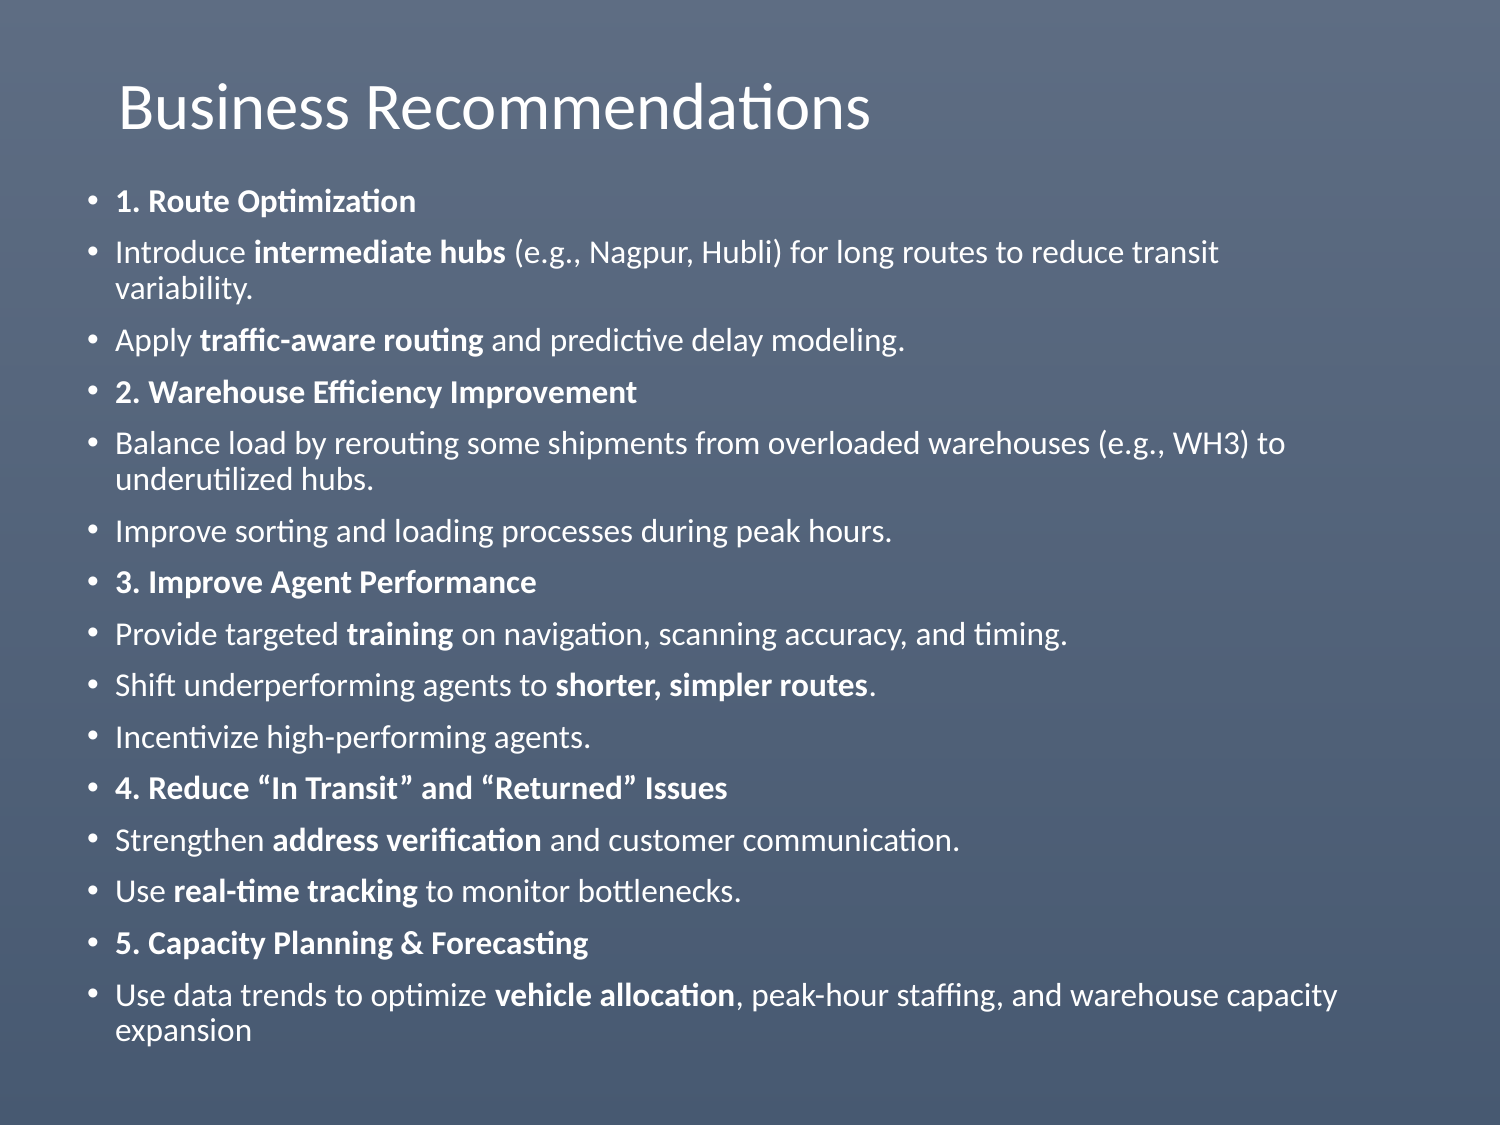

# Business Recommendations
1. Route Optimization
Introduce intermediate hubs (e.g., Nagpur, Hubli) for long routes to reduce transit variability.
Apply traffic-aware routing and predictive delay modeling.
2. Warehouse Efficiency Improvement
Balance load by rerouting some shipments from overloaded warehouses (e.g., WH3) to underutilized hubs.
Improve sorting and loading processes during peak hours.
3. Improve Agent Performance
Provide targeted training on navigation, scanning accuracy, and timing.
Shift underperforming agents to shorter, simpler routes.
Incentivize high-performing agents.
4. Reduce “In Transit” and “Returned” Issues
Strengthen address verification and customer communication.
Use real-time tracking to monitor bottlenecks.
5. Capacity Planning & Forecasting
Use data trends to optimize vehicle allocation, peak-hour staffing, and warehouse capacity expansion